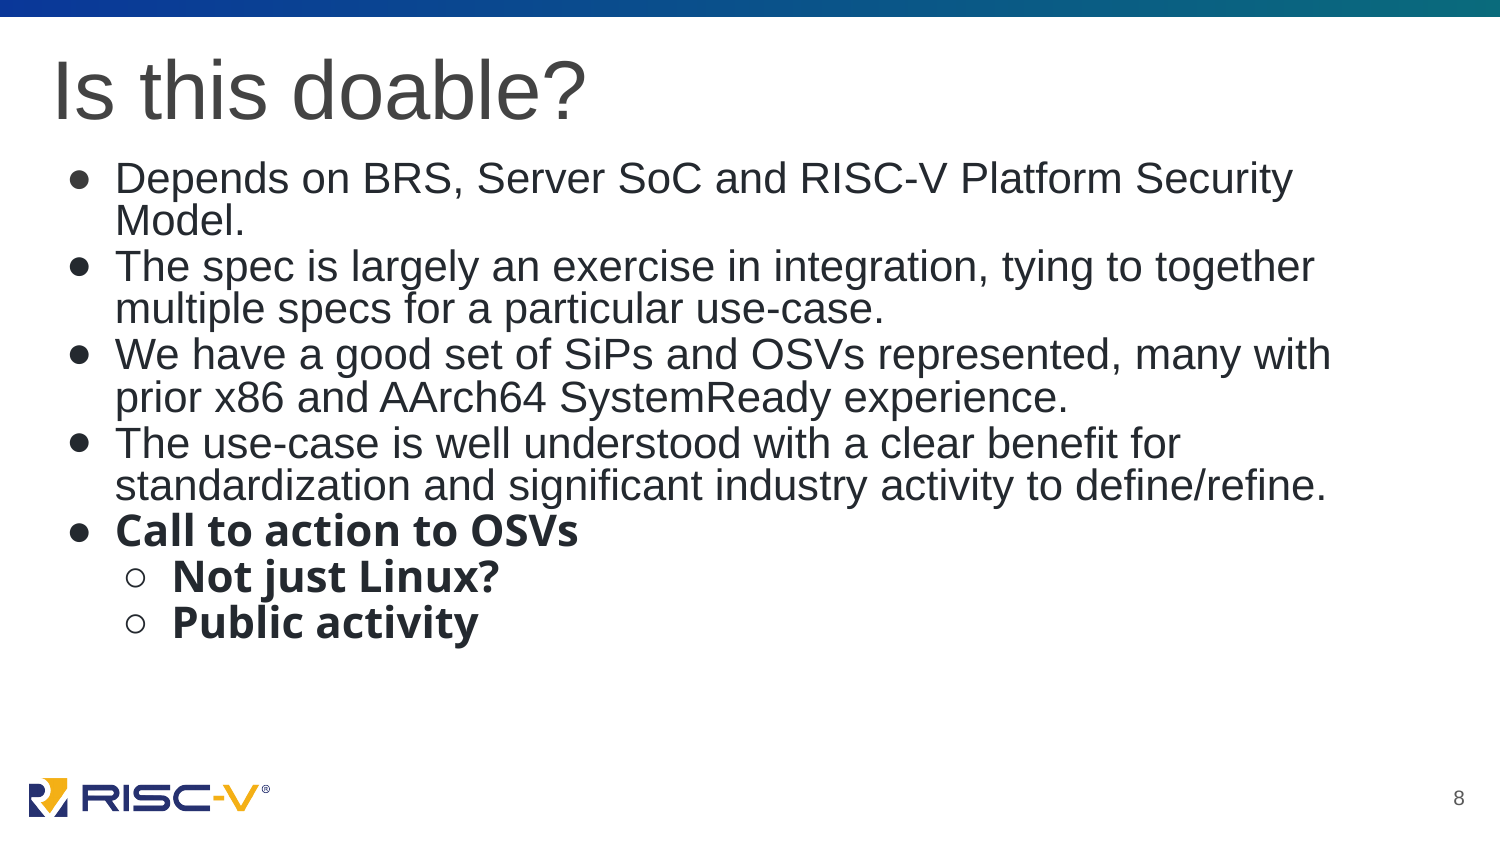

# Is this doable?
Depends on BRS, Server SoC and RISC-V Platform Security Model.
The spec is largely an exercise in integration, tying to together multiple specs for a particular use-case.
We have a good set of SiPs and OSVs represented, many with prior x86 and AArch64 SystemReady experience.
The use-case is well understood with a clear benefit for standardization and significant industry activity to define/refine.
Call to action to OSVs
Not just Linux?
Public activity

8